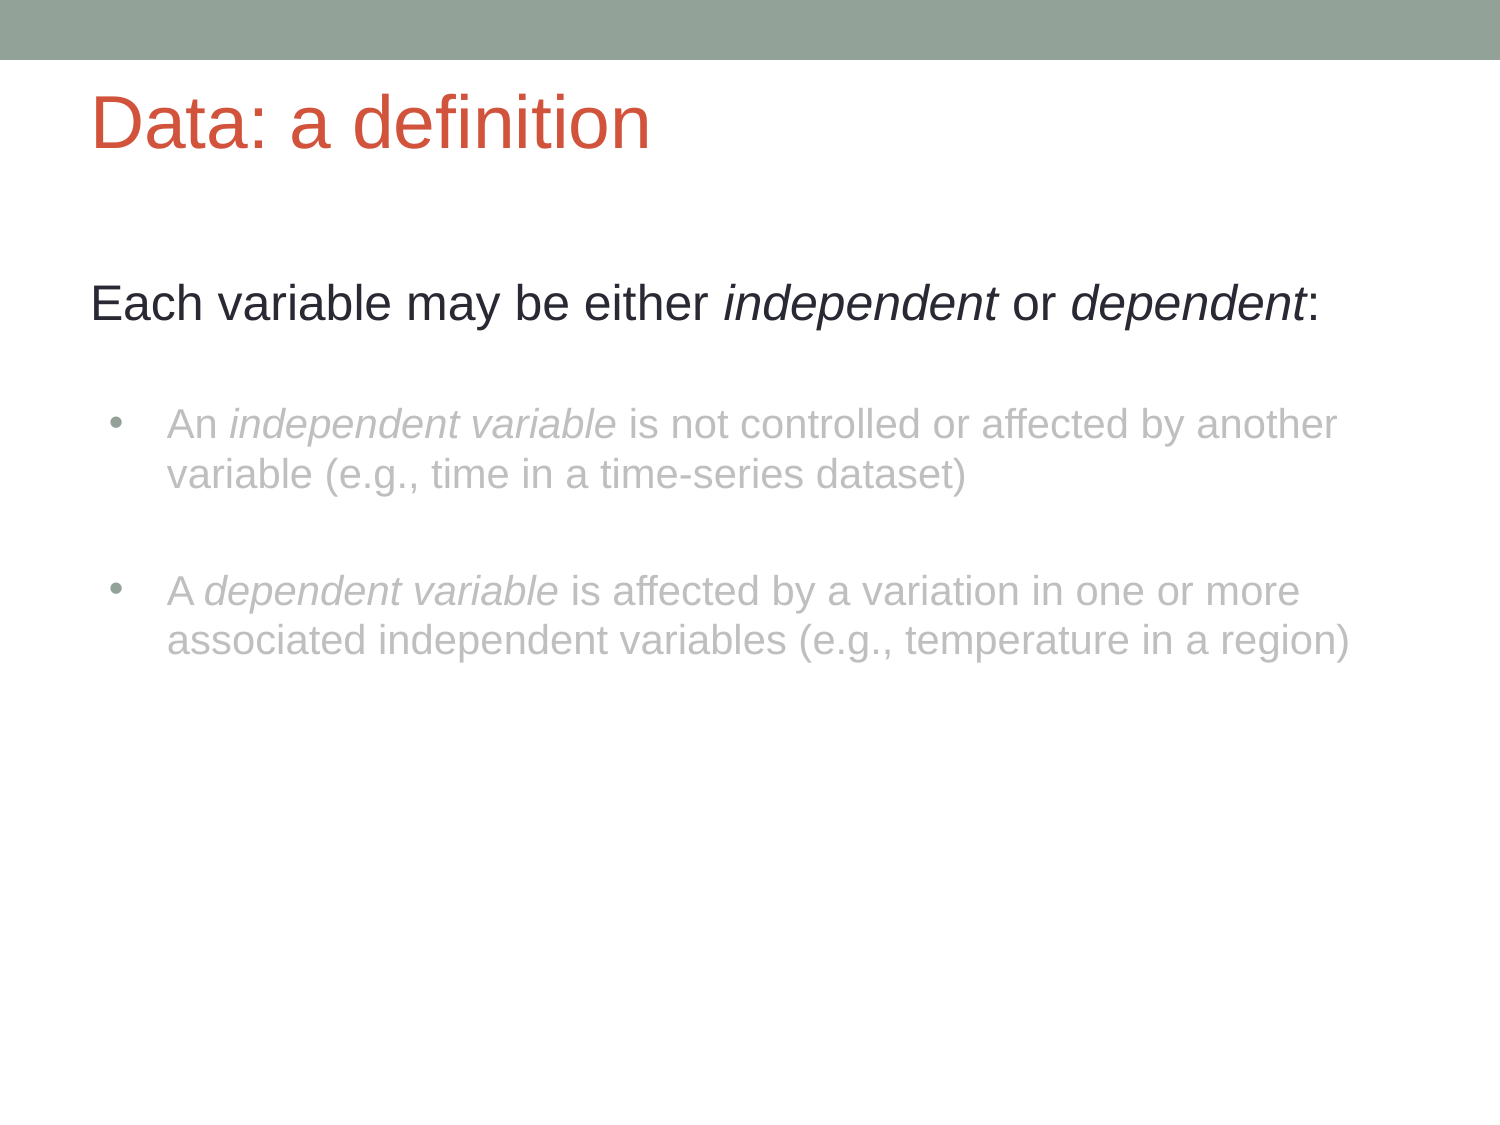

# Data: a definition
Each variable may be either independent or dependent:

An independent variable is not controlled or affected by another variable (e.g., time in a time-series dataset)

A dependent variable is affected by a variation in one or more associated independent variables (e.g., temperature in a region)